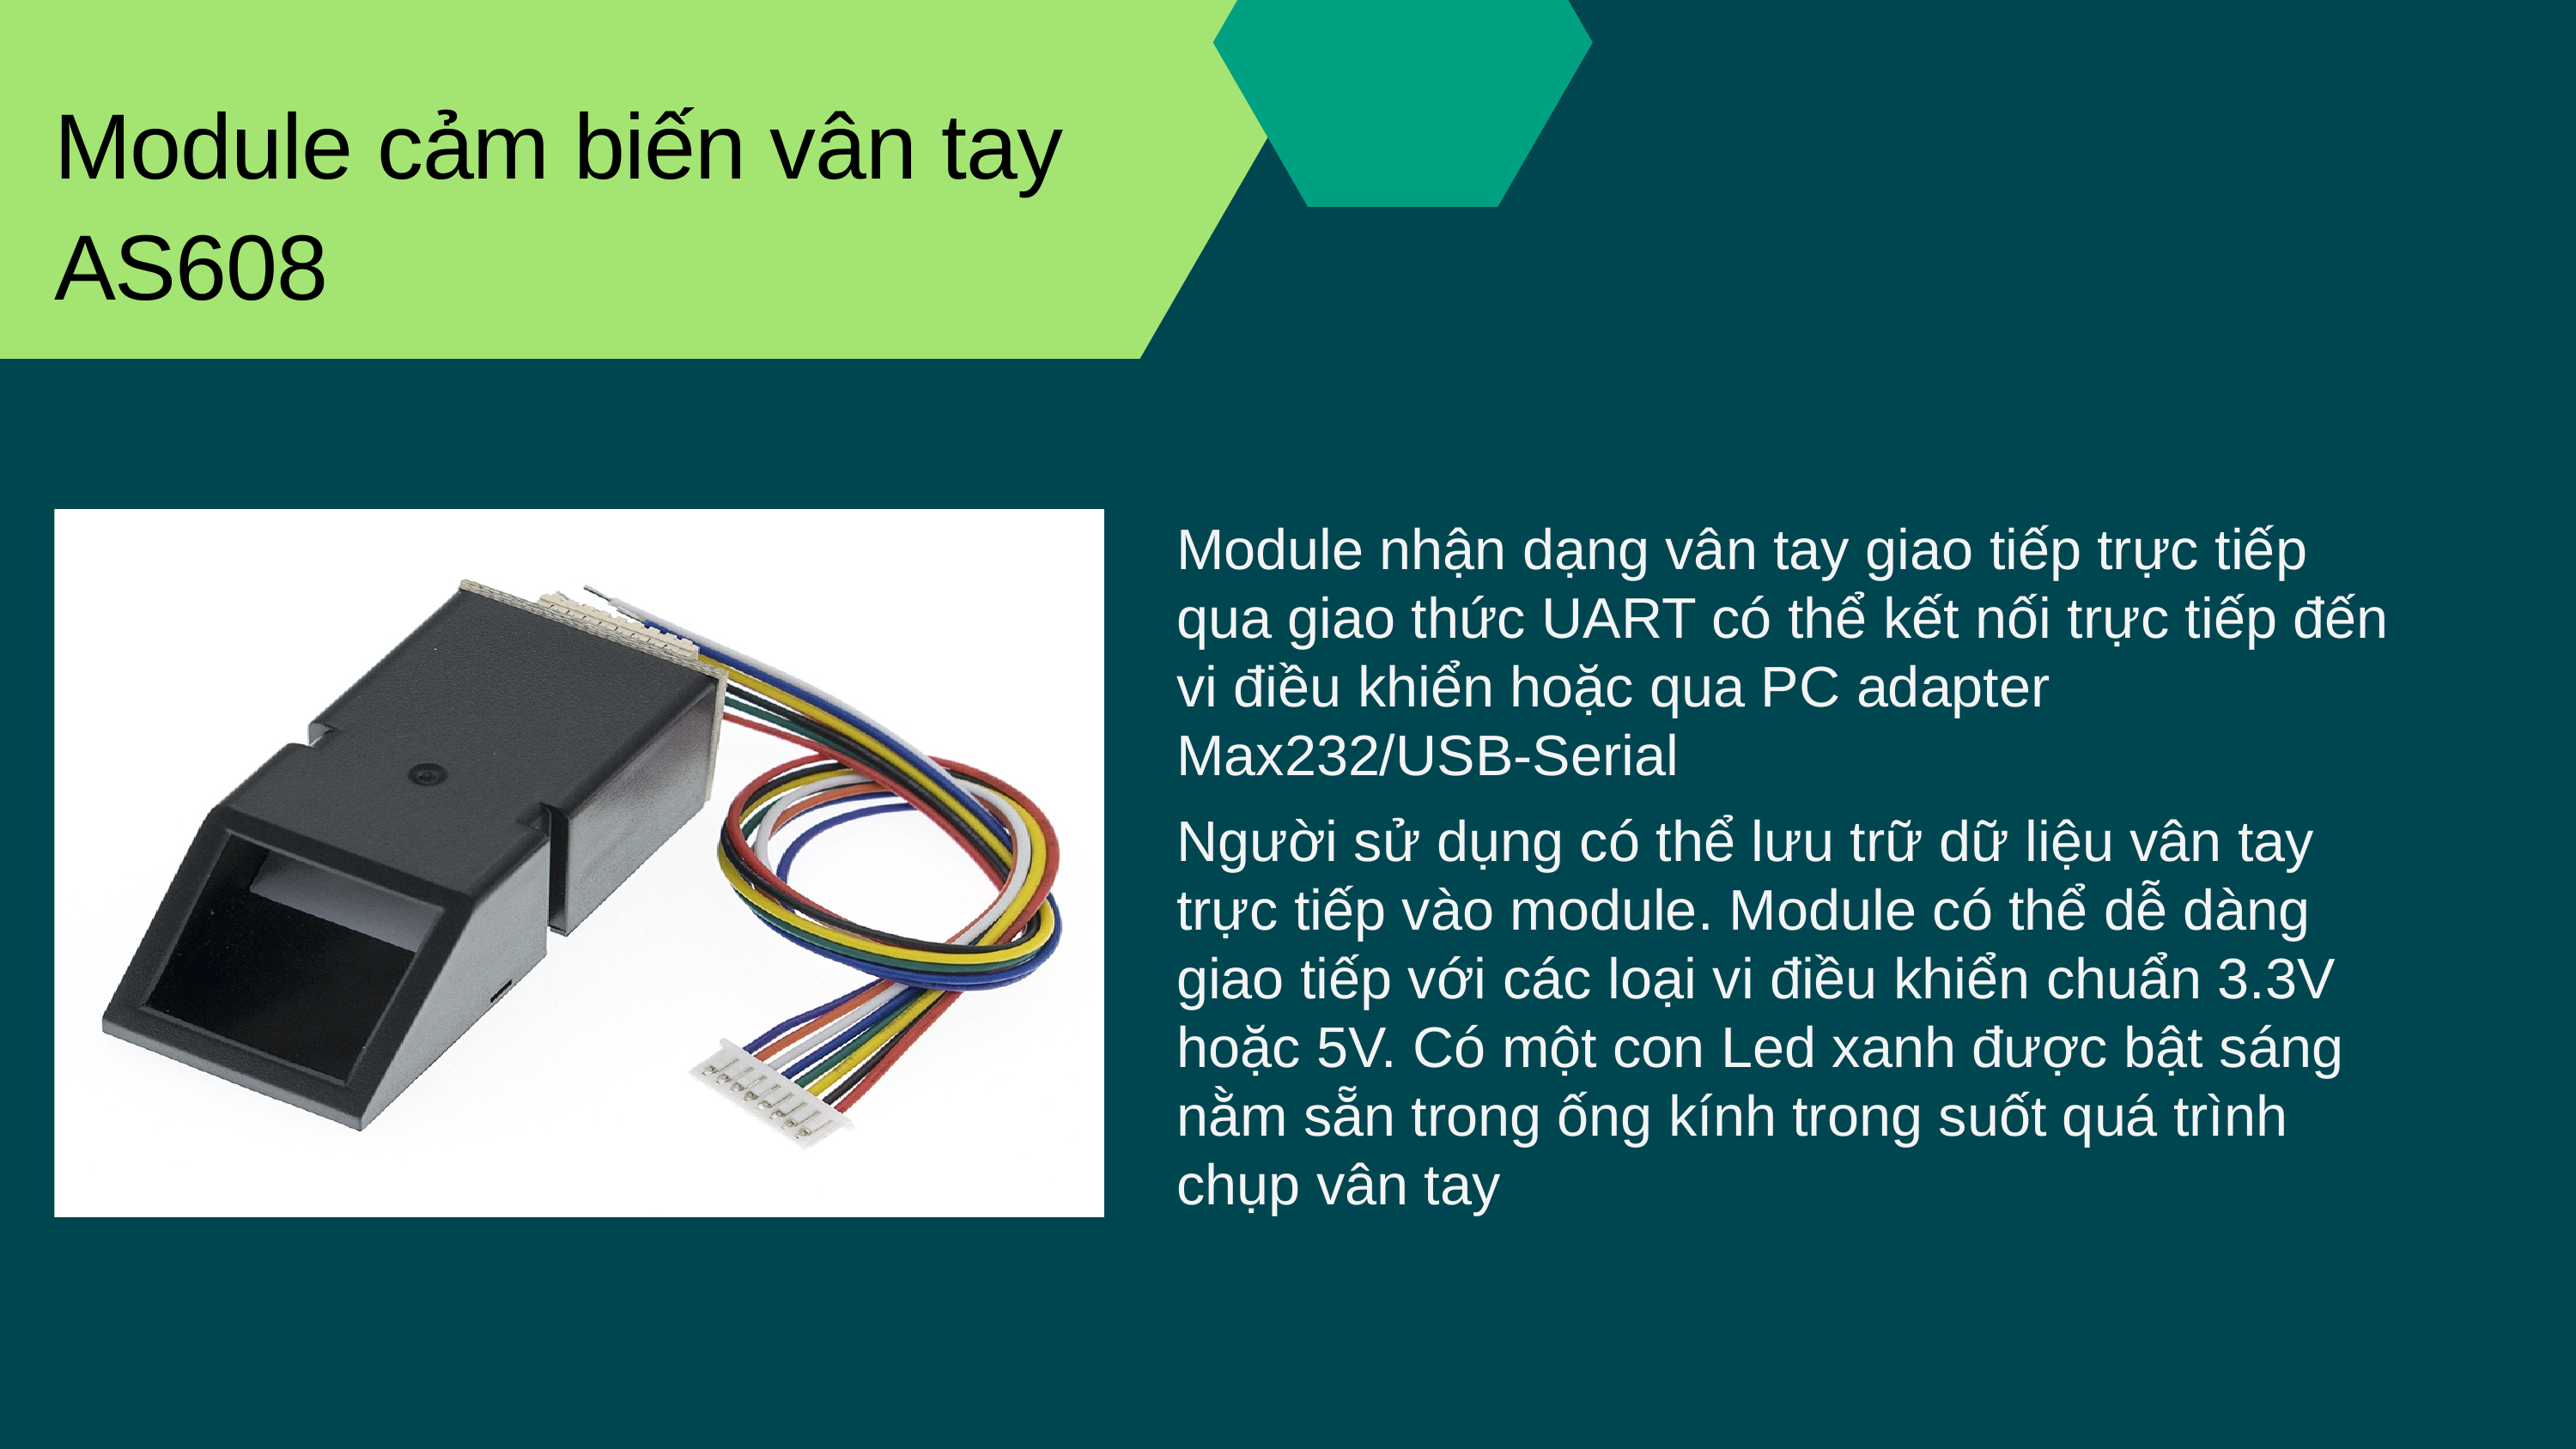

Module cảm biến vân tay AS608

Module nhận dạng vân tay giao tiếp trực tiếp qua giao thức UART có thể kết nối trực tiếp đến vi điều khiển hoặc qua PC adapter Max232/USB-Serial
Người sử dụng có thể lưu trữ dữ liệu vân tay trực tiếp vào module. Module có thể dễ dàng giao tiếp với các loại vi điều khiển chuẩn 3.3V hoặc 5V. Có một con Led xanh được bật sáng nằm sẵn trong ống kính trong suốt quá trình chụp vân tay